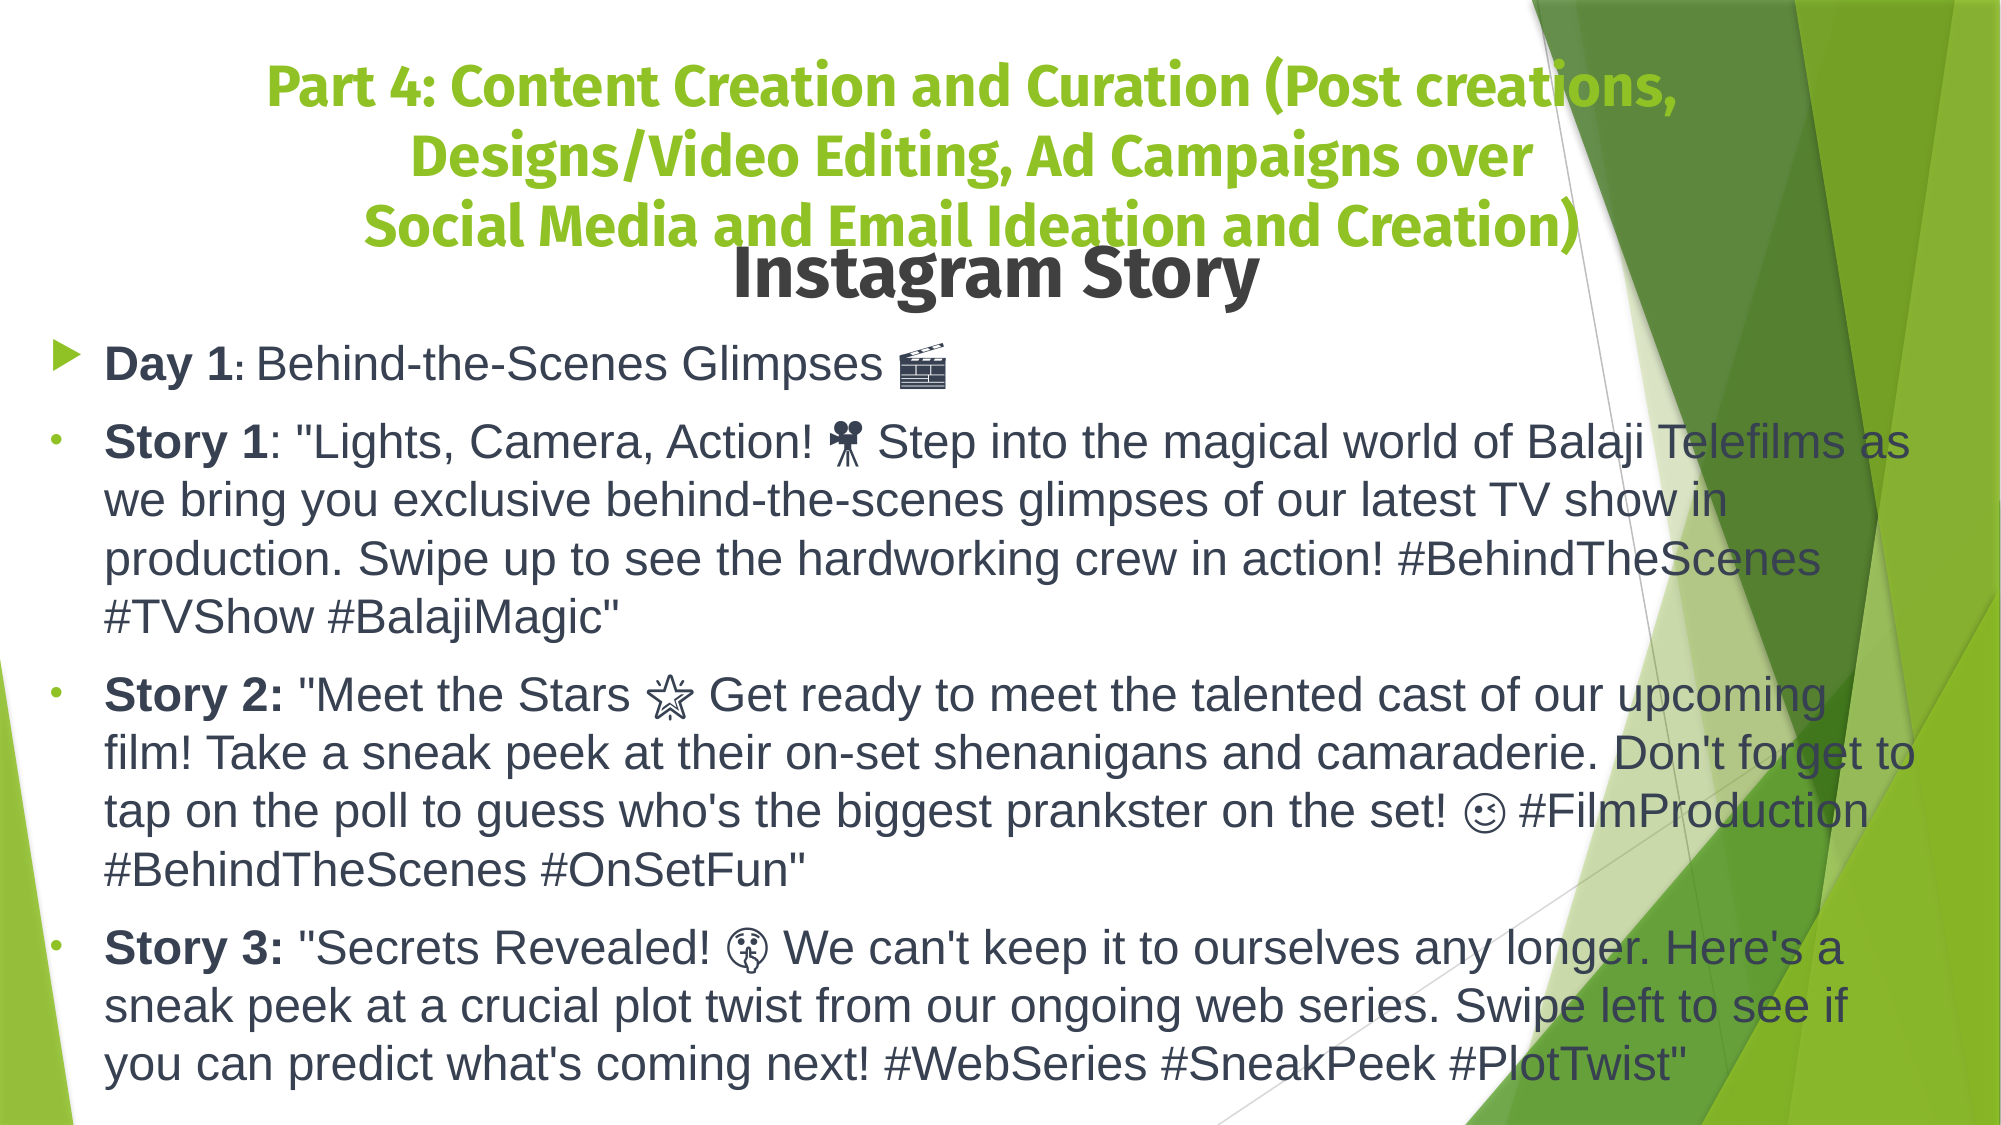

# Part 4: Content Creation and Curation (Post creations, Designs/Video Editing, Ad Campaigns over Social Media and Email Ideation and Creation)
Instagram Story
Day 1: Behind-the-Scenes Glimpses 🎬
Story 1: "Lights, Camera, Action! 🎥 Step into the magical world of Balaji Telefilms as we bring you exclusive behind-the-scenes glimpses of our latest TV show in production. Swipe up to see the hardworking crew in action! #BehindTheScenes #TVShow #BalajiMagic"
Story 2: "Meet the Stars 🌟 Get ready to meet the talented cast of our upcoming film! Take a sneak peek at their on-set shenanigans and camaraderie. Don't forget to tap on the poll to guess who's the biggest prankster on the set! 😉 #FilmProduction #BehindTheScenes #OnSetFun"
Story 3: "Secrets Revealed! 🤫 We can't keep it to ourselves any longer. Here's a sneak peek at a crucial plot twist from our ongoing web series. Swipe left to see if you can predict what's coming next! #WebSeries #SneakPeek #PlotTwist"